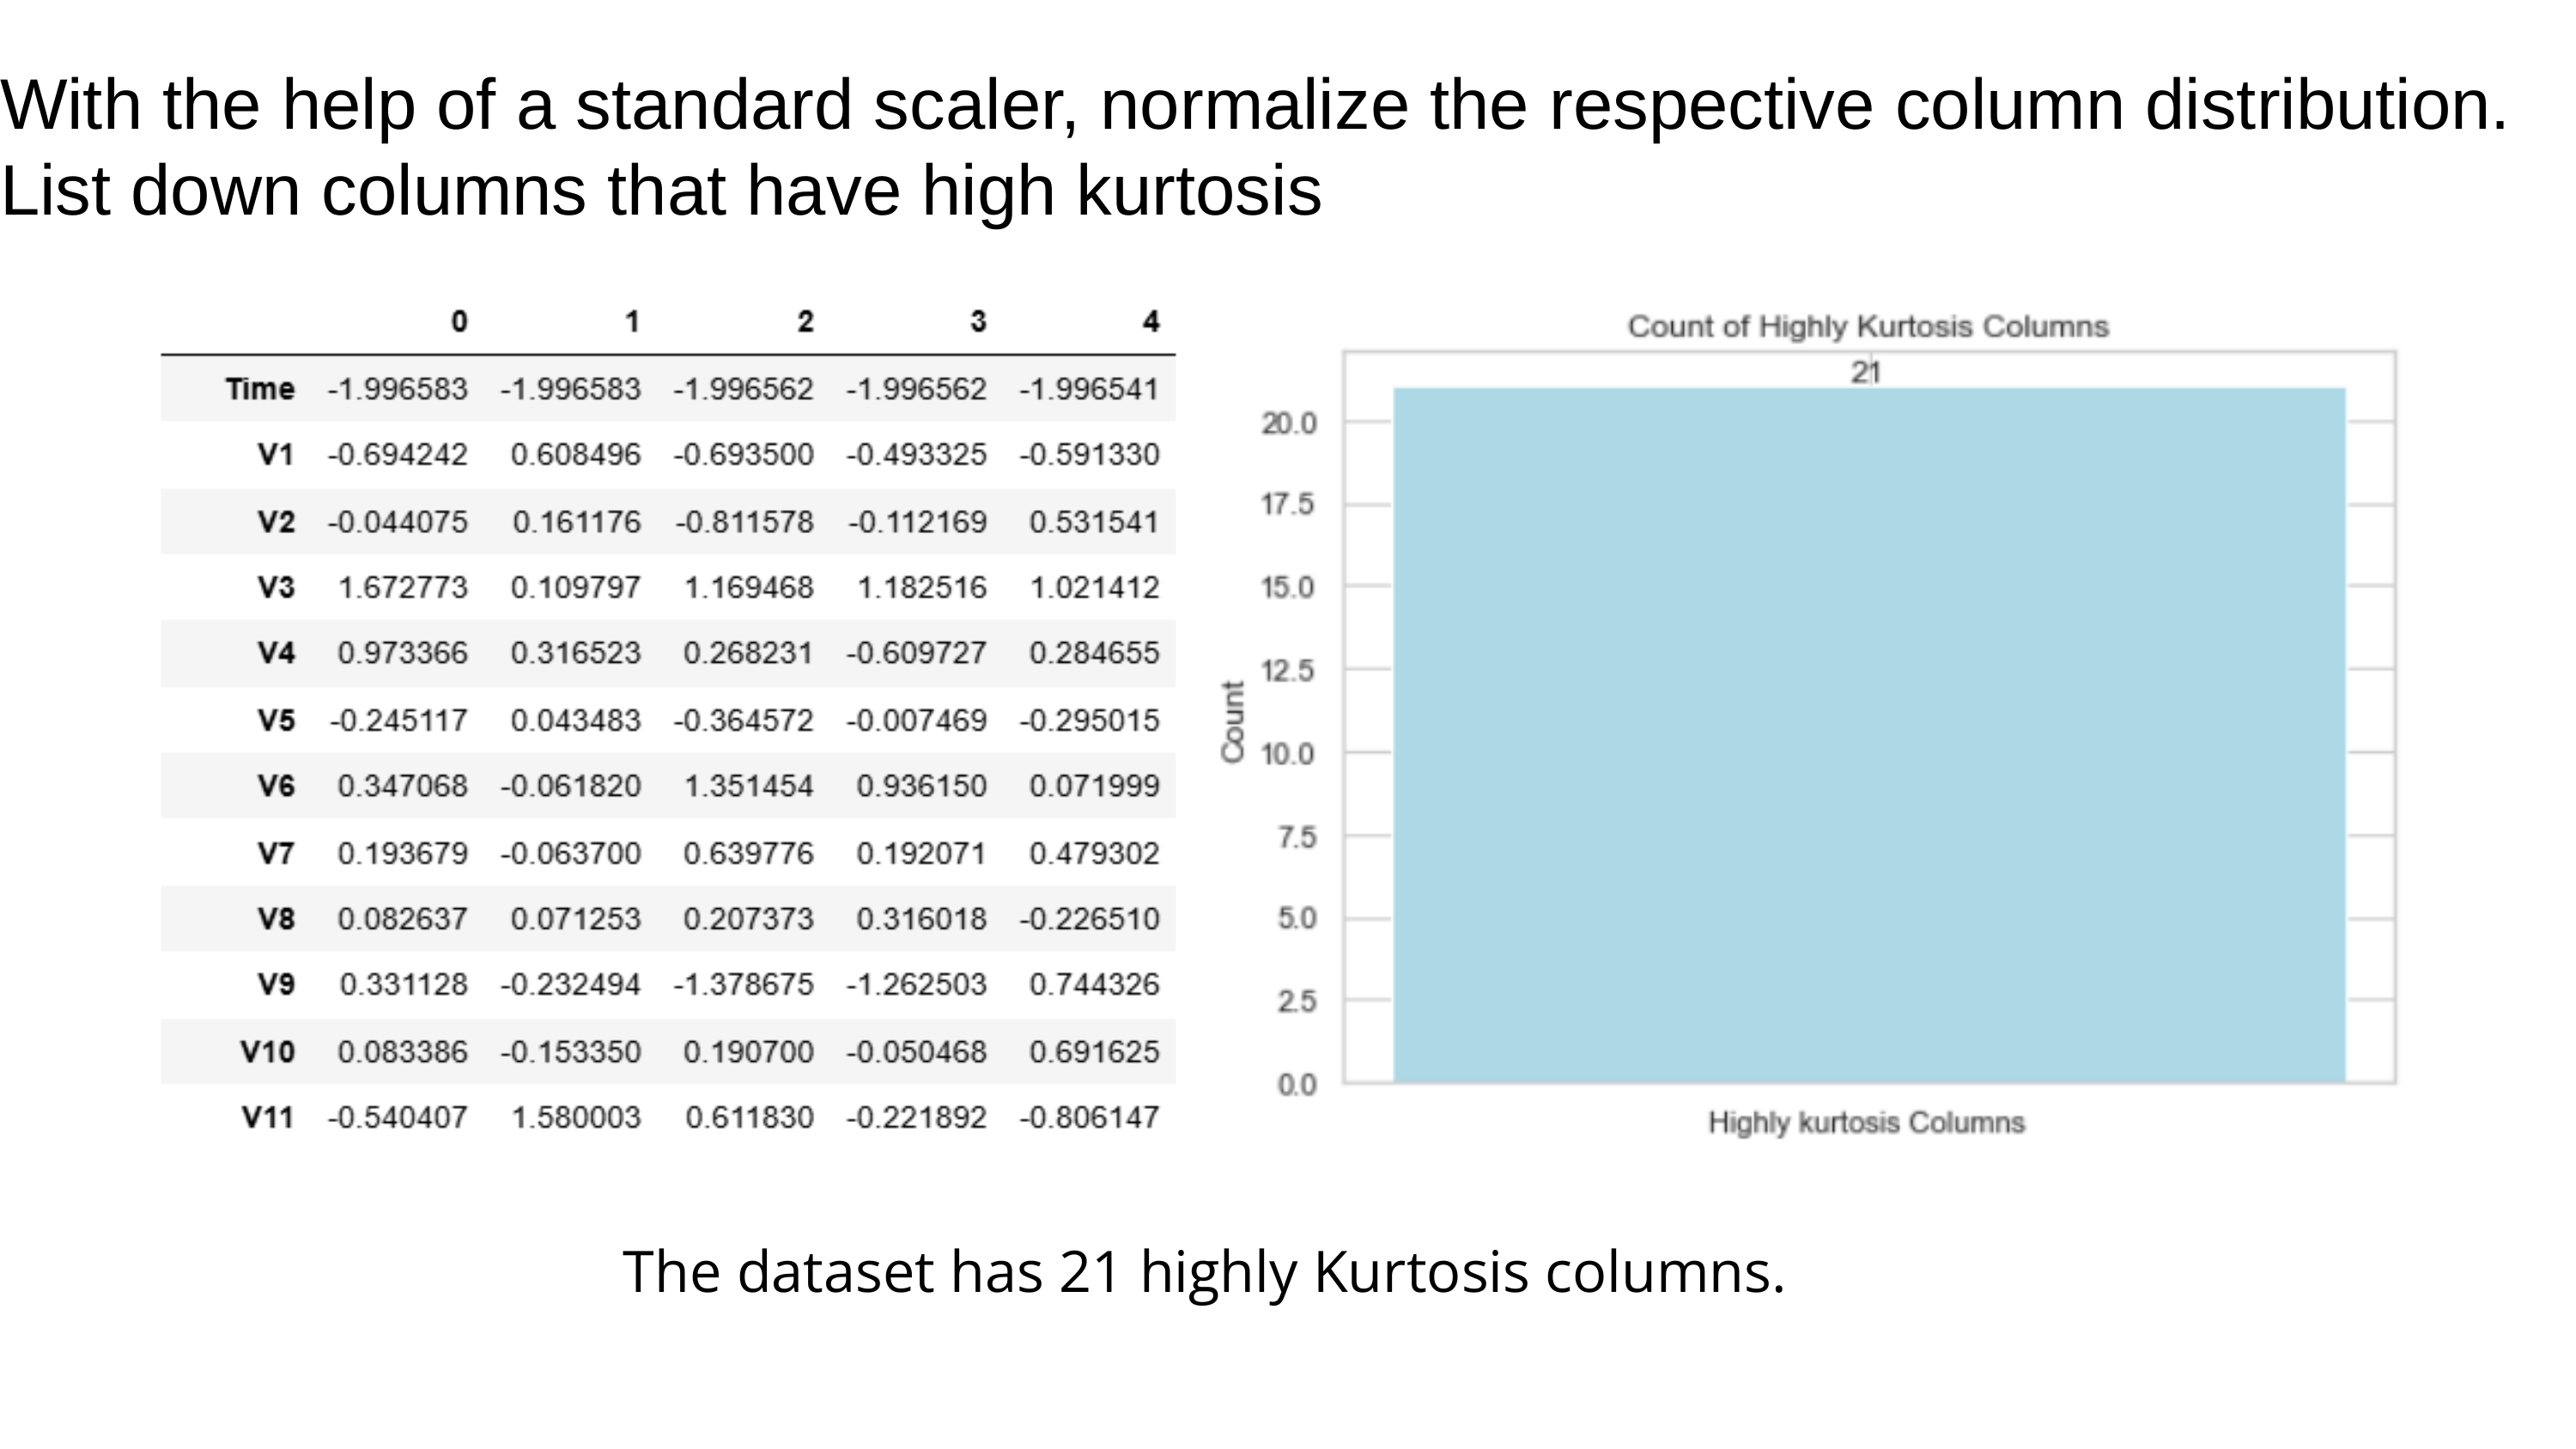

With the help of a standard scaler, normalize the respective column distribution. List down columns that have high kurtosis

The dataset has 21 highly Kurtosis columns.